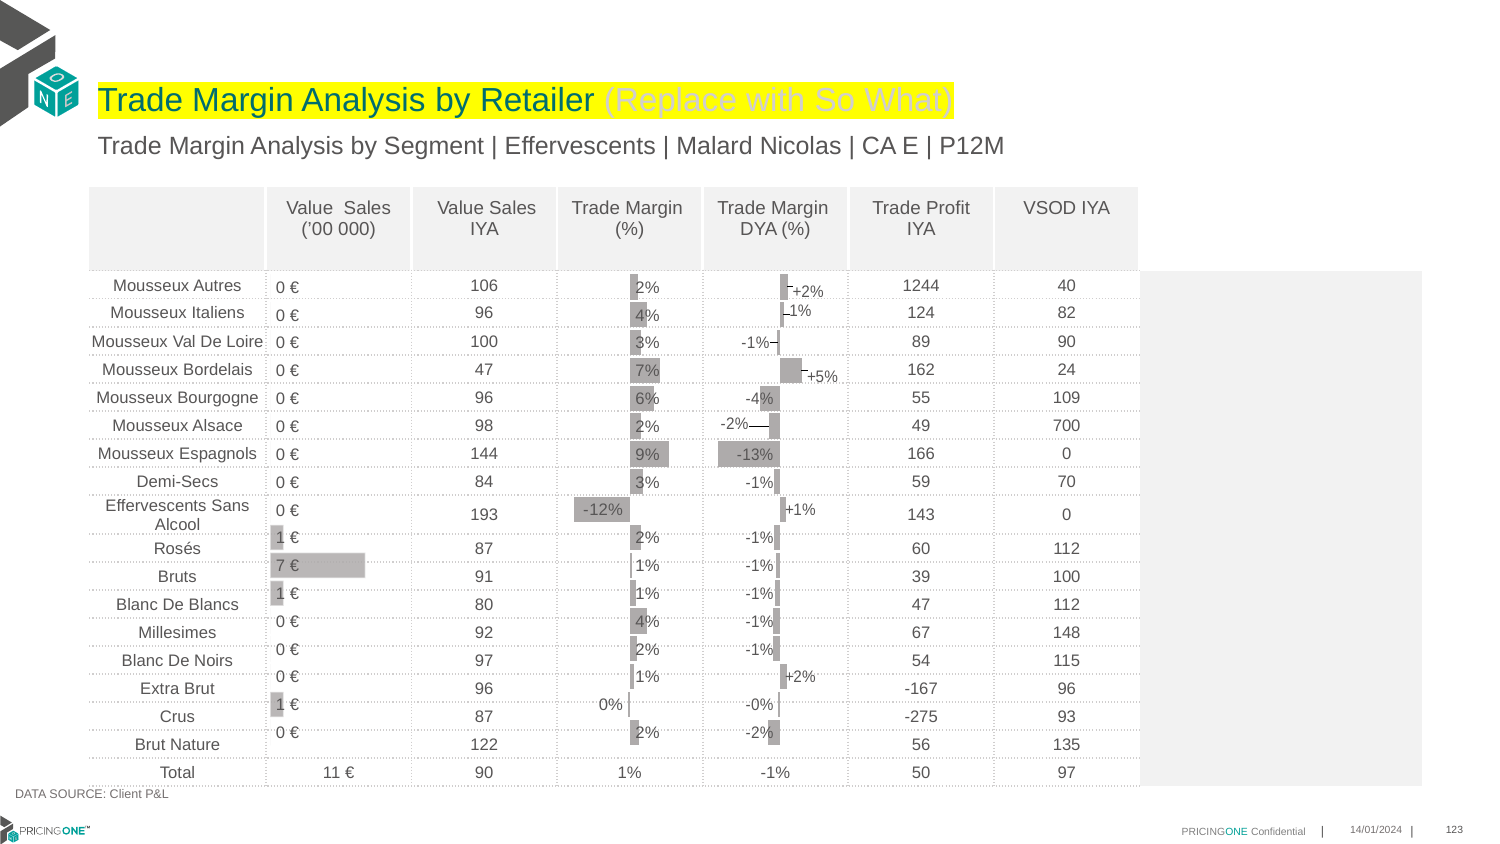

# Trade Margin Analysis by Retailer (Replace with So What)
Trade Margin Analysis by Segment | Effervescents | Malard Nicolas | CA E | P12M
|  | Value Sales (’00 000) | Value Sales IYA | Trade Margin (%) | Trade Margin DYA (%) | Trade Profit IYA | VSOD IYA |  |
| --- | --- | --- | --- | --- | --- | --- | --- |
| Mousseux Autres |  | 106 |  |  | 1244 | 40 |  |
| Mousseux Italiens |  | 96 |  |  | 124 | 82 |  |
| Mousseux Val De Loire |  | 100 |  |  | 89 | 90 |  |
| Mousseux Bordelais |  | 47 |  |  | 162 | 24 |  |
| Mousseux Bourgogne |  | 96 |  |  | 55 | 109 |  |
| Mousseux Alsace |  | 98 |  |  | 49 | 700 |  |
| Mousseux Espagnols |  | 144 |  |  | 166 | 0 |  |
| Demi-Secs |  | 84 |  |  | 59 | 70 |  |
| Effervescents Sans Alcool |  | 193 |  |  | 143 | 0 |  |
| Rosés |  | 87 |  |  | 60 | 112 |  |
| Bruts |  | 91 |  |  | 39 | 100 |  |
| Blanc De Blancs |  | 80 |  |  | 47 | 112 |  |
| Millesimes |  | 92 |  |  | 67 | 148 |  |
| Blanc De Noirs |  | 97 |  |  | 54 | 115 |  |
| Extra Brut |  | 96 |  |  | -167 | 96 |  |
| Crus |  | 87 |  |  | -275 | 93 |  |
| Brut Nature |  | 122 |  |  | 56 | 135 |  |
| Total | 11 € | 90 | 1% | -1% | 50 | 97 |  |

### Chart

| Category | Trade Margin DYA |
|---|---|
| Mousseux Autres | 0.017825170974804405 |
| Mousseux Italiens | 0.00911173136911592 |
| Mousseux Val De Loire | -0.0055443065783198665 |
| Mousseux Bordelais | 0.04750241907485124 |
| Mousseux Bourgogne | -0.041765338004686715 |
| Mousseux Alsace | -0.023502568444667526 |
| Mousseux Espagnols | -0.13164452038834965 |
| Demi-Secs | -0.012619702136038777 |
| Effervescents Sans Alcool | 0.012855325003839665 |
| Rosés | -0.011143298462436831 |
| Bruts | -0.008244710357852802 |
| Blanc De Blancs | -0.009907569992901336 |
| Millesimes | -0.014333092464671869 |
| Blanc De Noirs | -0.013205903989986369 |
| Extra Brut | 0.015704466510068408 |
| Crus | -0.004236408279811706 |
| Brut Nature | -0.024275394057274406 |
| None | None |

### Chart

| Category | Trade Margin % |
|---|---|
| Mousseux Autres | 0.0194 |
| Mousseux Italiens | 0.0398 |
| Mousseux Val De Loire | 0.0255 |
| Mousseux Bordelais | 0.0668 |
| Mousseux Bourgogne | 0.0553 |
| Mousseux Alsace | 0.0248 |
| Mousseux Espagnols | 0.0884 |
| Demi-Secs | 0.0294 |
| Effervescents Sans Alcool | -0.1229 |
| Rosés | 0.0248 |
| Bruts | 0.0061 |
| Blanc De Blancs | 0.0147 |
| Millesimes | 0.0391 |
| Blanc De Noirs | 0.0164 |
| Extra Brut | 0.01 |
| Crus | -0.0032 |
| Brut Nature | 0.0205 |
| None | None |

### Chart

| Category | Value Sales |
|---|---|
| Mousseux Autres | 0.0 |
| Mousseux Italiens | 0.0 |
| Mousseux Val De Loire | 0.0 |
| Mousseux Bordelais | 0.0 |
| Mousseux Bourgogne | 0.0 |
| Mousseux Alsace | 0.0 |
| Mousseux Espagnols | 0.0 |
| Demi-Secs | 0.0 |
| Effervescents Sans Alcool | 0.0 |
| Rosés | 1.0 |
| Bruts | 7.0 |
| Blanc De Blancs | 1.0 |
| Millesimes | 0.0 |
| Blanc De Noirs | 0.0 |
| Extra Brut | 0.0 |
| Crus | 1.0 |
| Brut Nature | 0.0 |
| None | None |
DATA SOURCE: Client P&L

14/01/2024
123